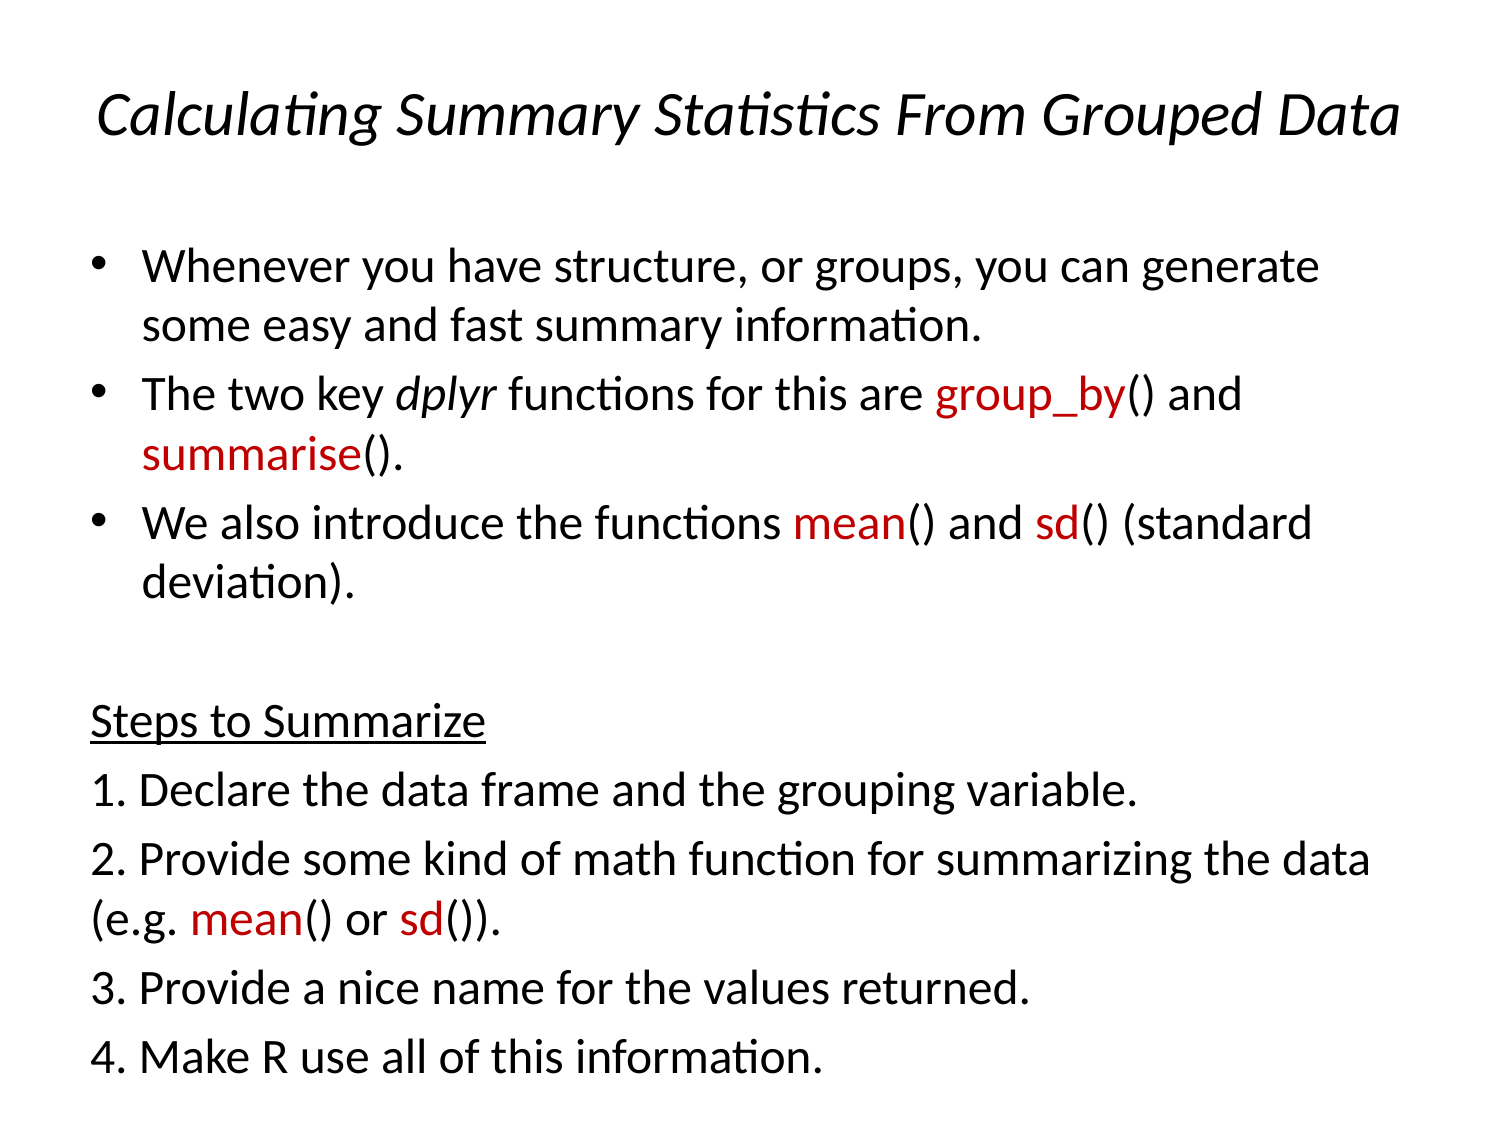

# Calculating Summary Statistics From Grouped Data
Whenever you have structure, or groups, you can generate some easy and fast summary information.
The two key dplyr functions for this are group_by() and summarise().
We also introduce the functions mean() and sd() (standard deviation).

Steps to Summarize
1. Declare the data frame and the grouping variable.
2. Provide some kind of math function for summarizing the data (e.g. mean() or sd()).
3. Provide a nice name for the values returned.
4. Make R use all of this information.